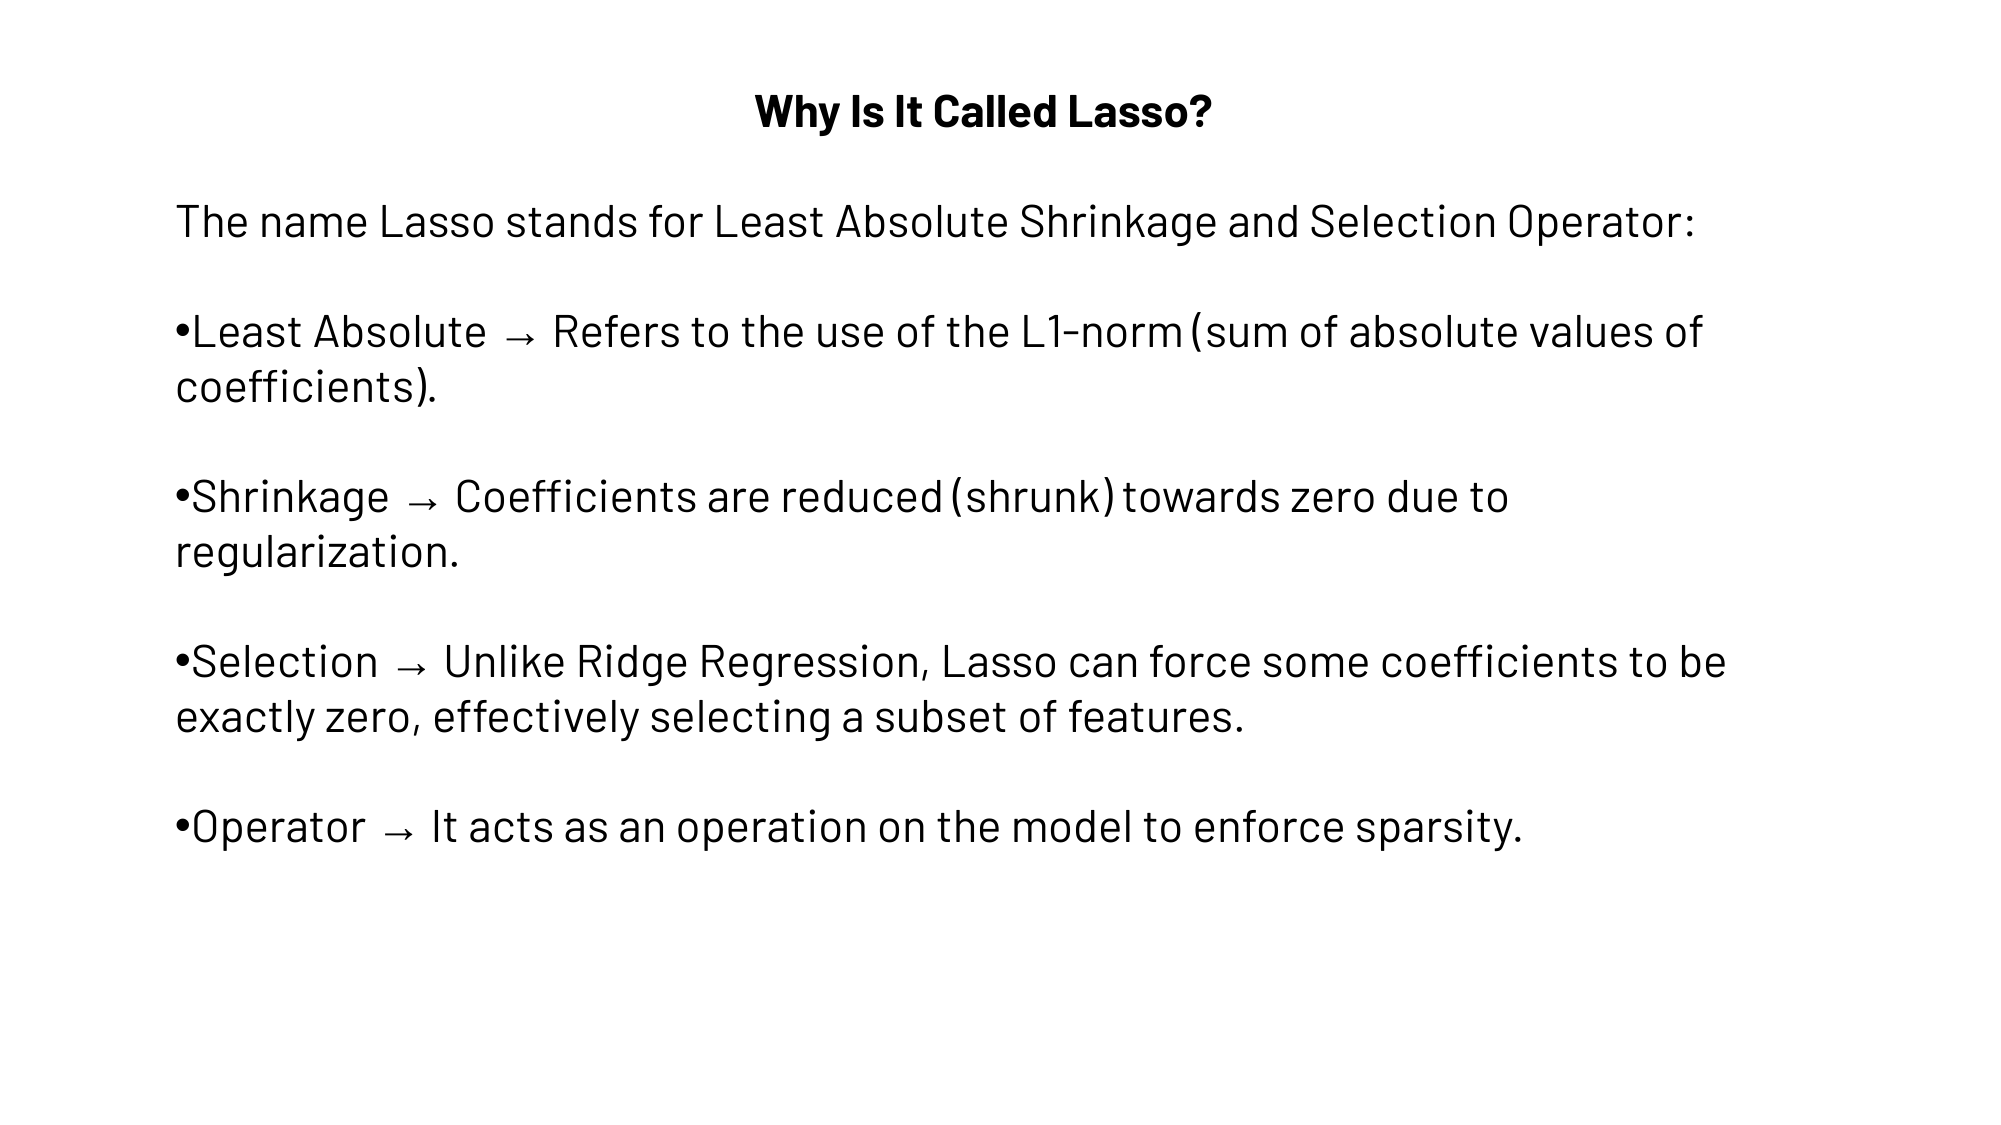

Why Is It Called Lasso?

The name Lasso stands for Least Absolute Shrinkage and Selection Operator:

Least Absolute → Refers to the use of the L1-norm (sum of absolute values of coefficients).

Shrinkage → Coefficients are reduced (shrunk) towards zero due to regularization.

Selection → Unlike Ridge Regression, Lasso can force some coefficients to be exactly zero, effectively selecting a subset of features.

Operator → It acts as an operation on the model to enforce sparsity.